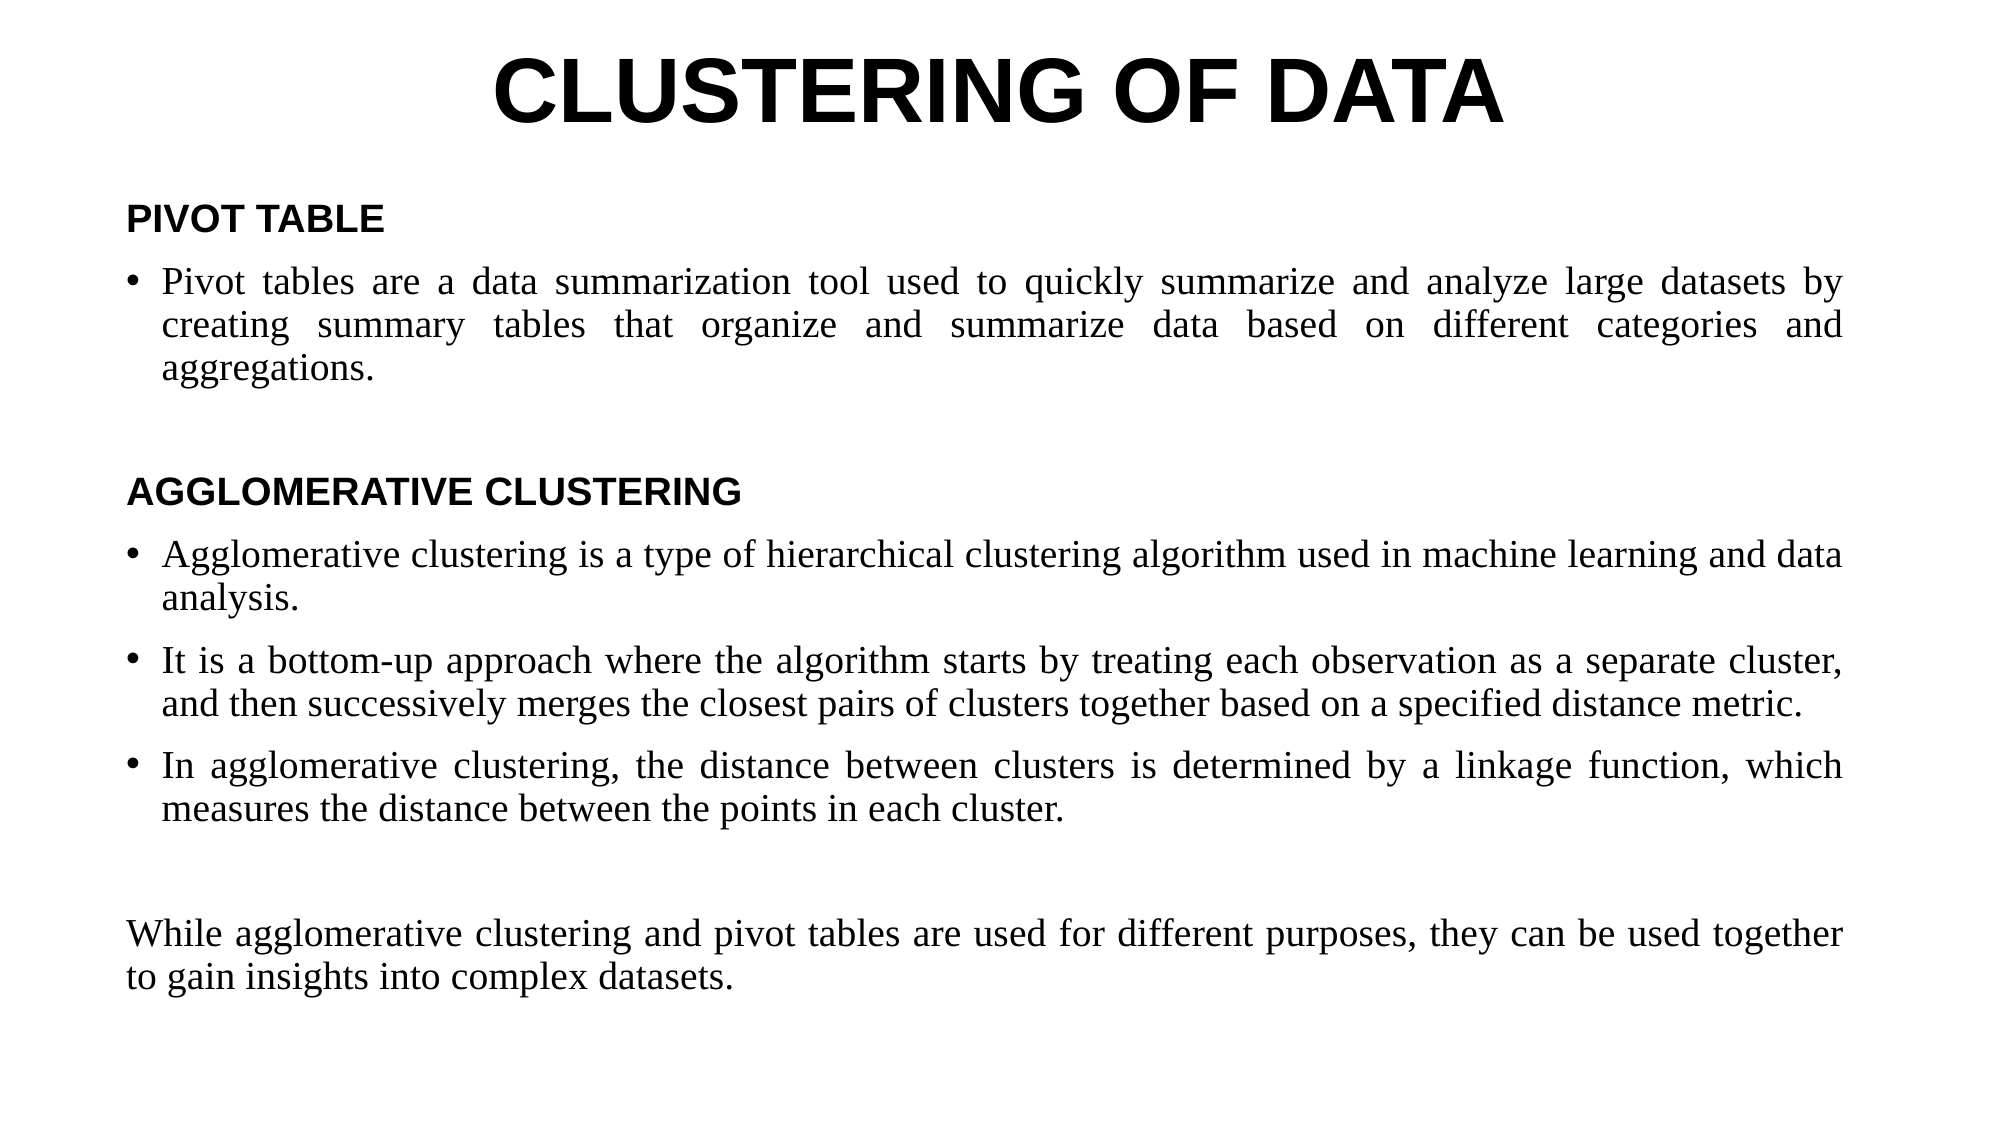

# CLUSTERING OF DATA
PIVOT TABLE
Pivot tables are a data summarization tool used to quickly summarize and analyze large datasets by creating summary tables that organize and summarize data based on different categories and aggregations.

AGGLOMERATIVE CLUSTERING
Agglomerative clustering is a type of hierarchical clustering algorithm used in machine learning and data analysis.
It is a bottom-up approach where the algorithm starts by treating each observation as a separate cluster, and then successively merges the closest pairs of clusters together based on a specified distance metric.
In agglomerative clustering, the distance between clusters is determined by a linkage function, which measures the distance between the points in each cluster.

While agglomerative clustering and pivot tables are used for different purposes, they can be used together to gain insights into complex datasets.